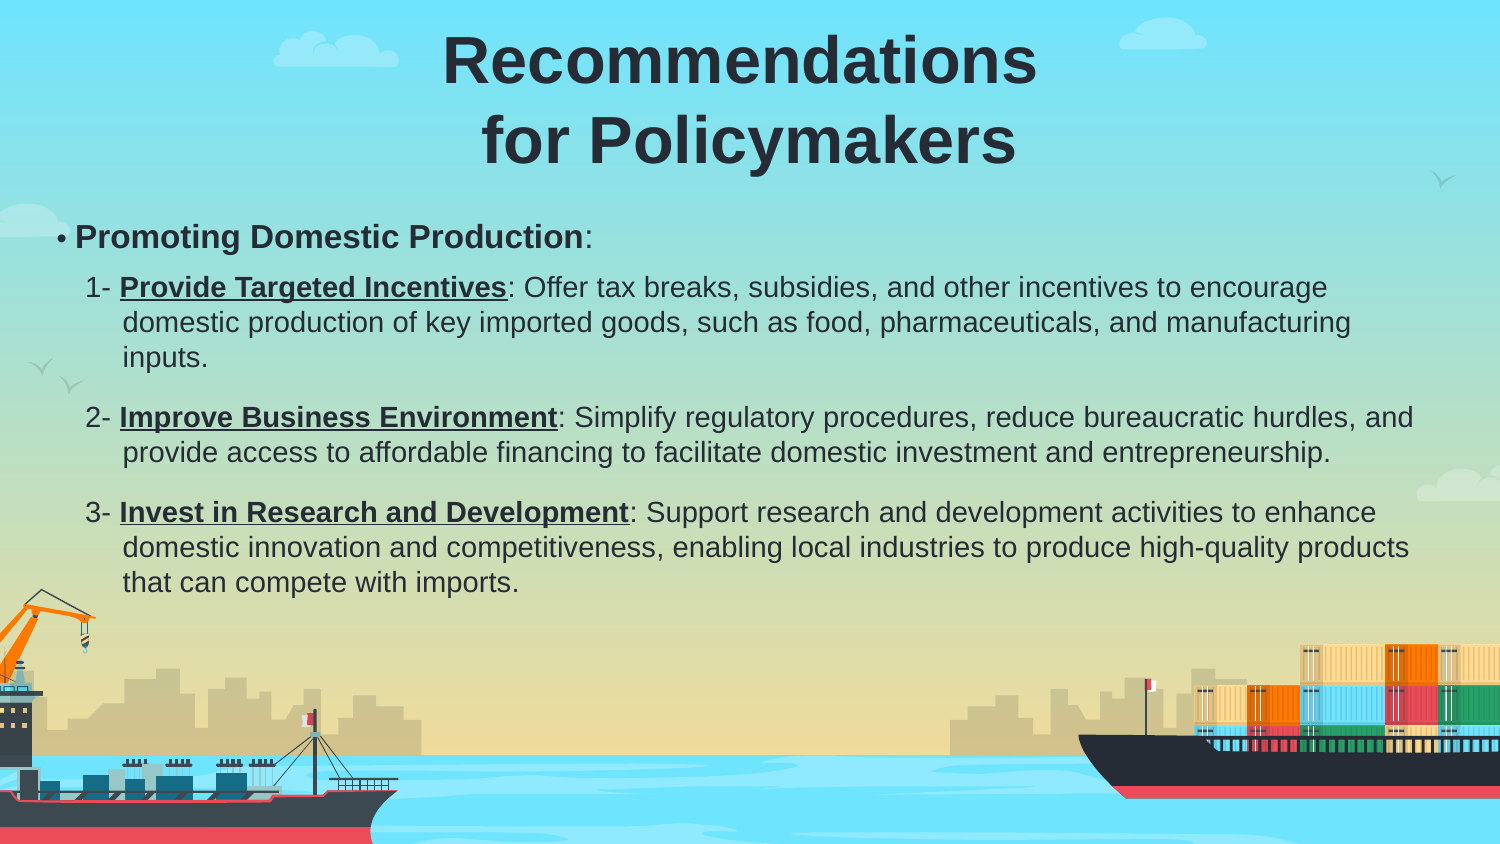

# Recommendations for Policymakers

• Promoting Domestic Production:
1- Provide Targeted Incentives: Offer tax breaks, subsidies, and other incentives to encourage domestic production of key imported goods, such as food, pharmaceuticals, and manufacturing inputs.
2- Improve Business Environment: Simplify regulatory procedures, reduce bureaucratic hurdles, and provide access to affordable financing to facilitate domestic investment and entrepreneurship.
3- Invest in Research and Development: Support research and development activities to enhance domestic innovation and competitiveness, enabling local industries to produce high-quality products that can compete with imports.